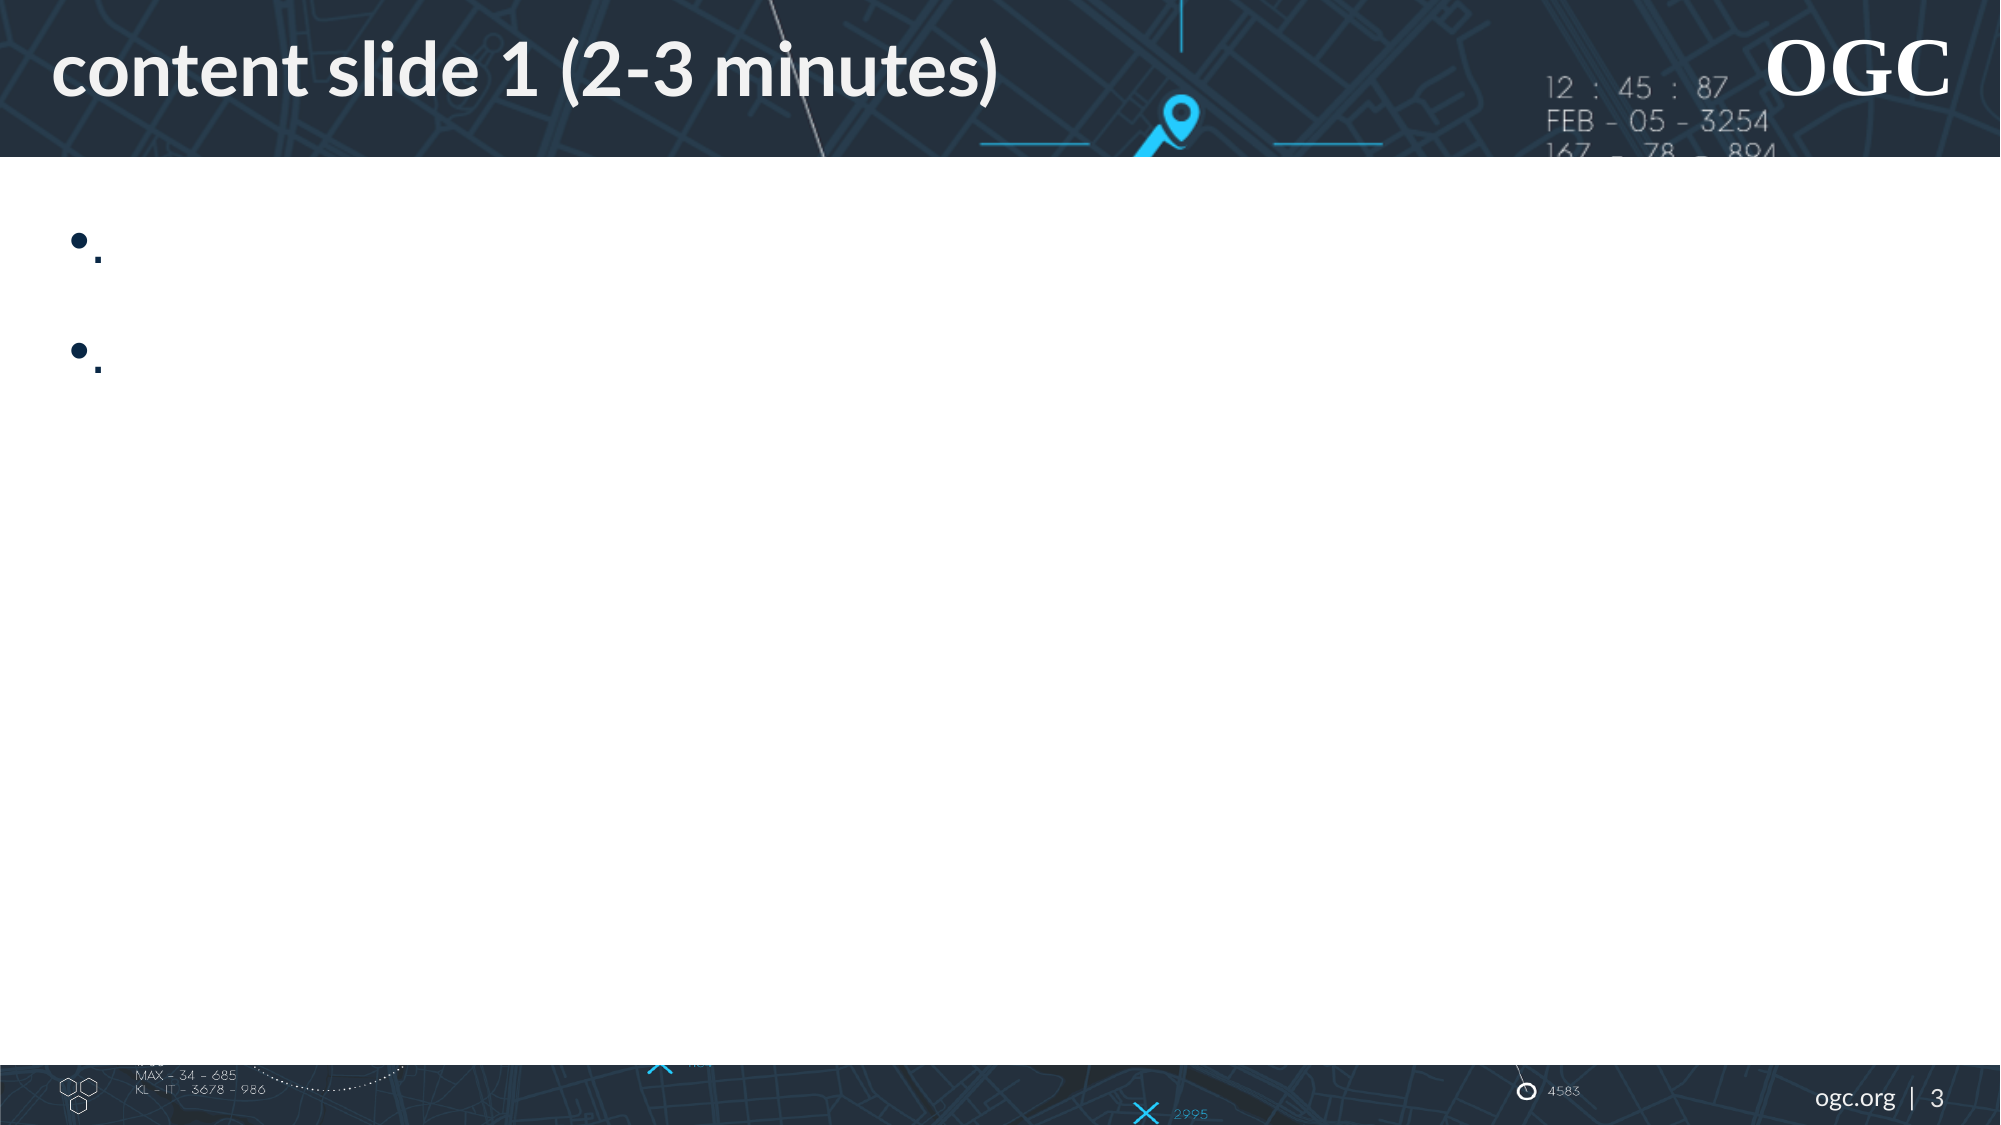

# content slide 1 (2-3 minutes)
.
.
3